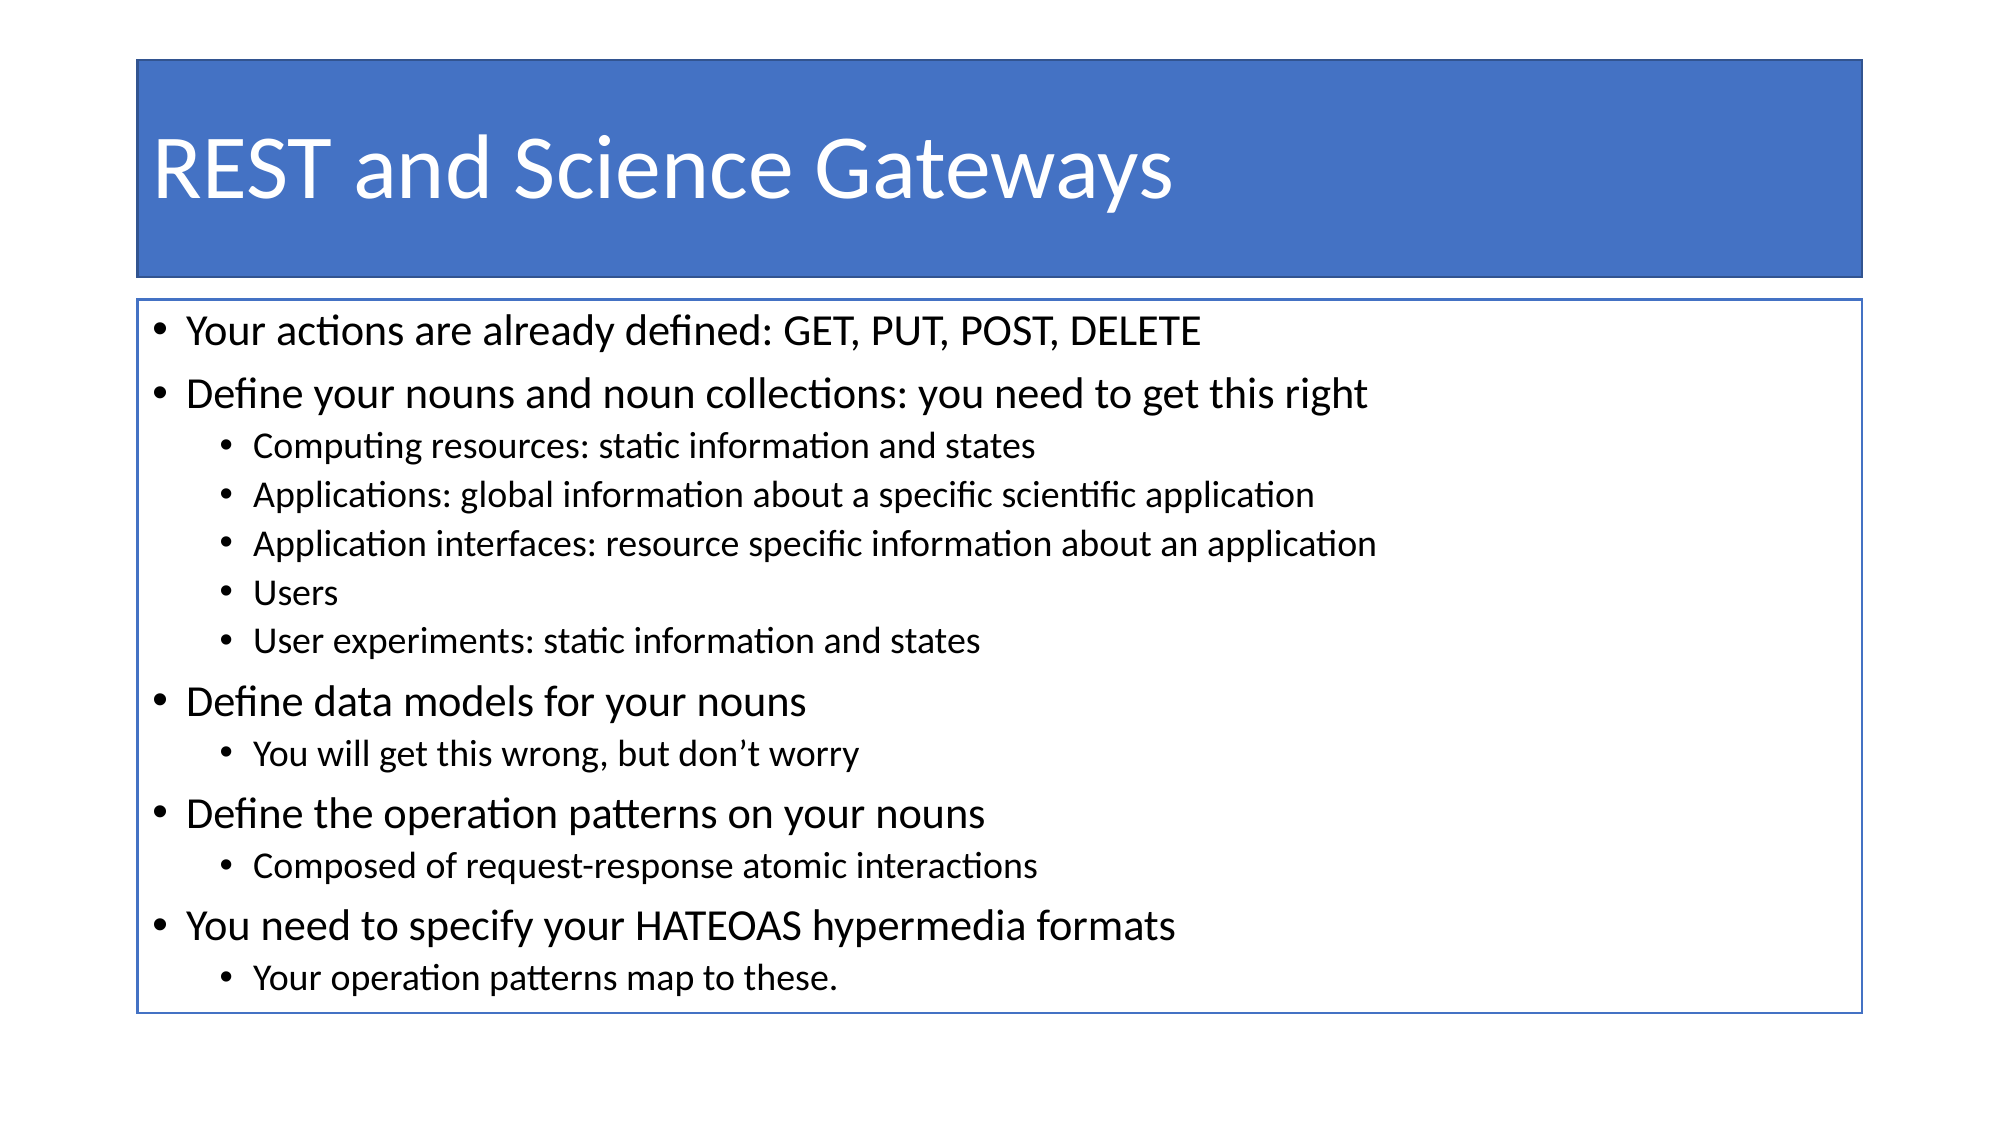

# REST and Science Gateways
Your actions are already defined: GET, PUT, POST, DELETE
Define your nouns and noun collections: you need to get this right
Computing resources: static information and states
Applications: global information about a specific scientific application
Application interfaces: resource specific information about an application
Users
User experiments: static information and states
Define data models for your nouns
You will get this wrong, but don’t worry
Define the operation patterns on your nouns
Composed of request-response atomic interactions
You need to specify your HATEOAS hypermedia formats
Your operation patterns map to these.